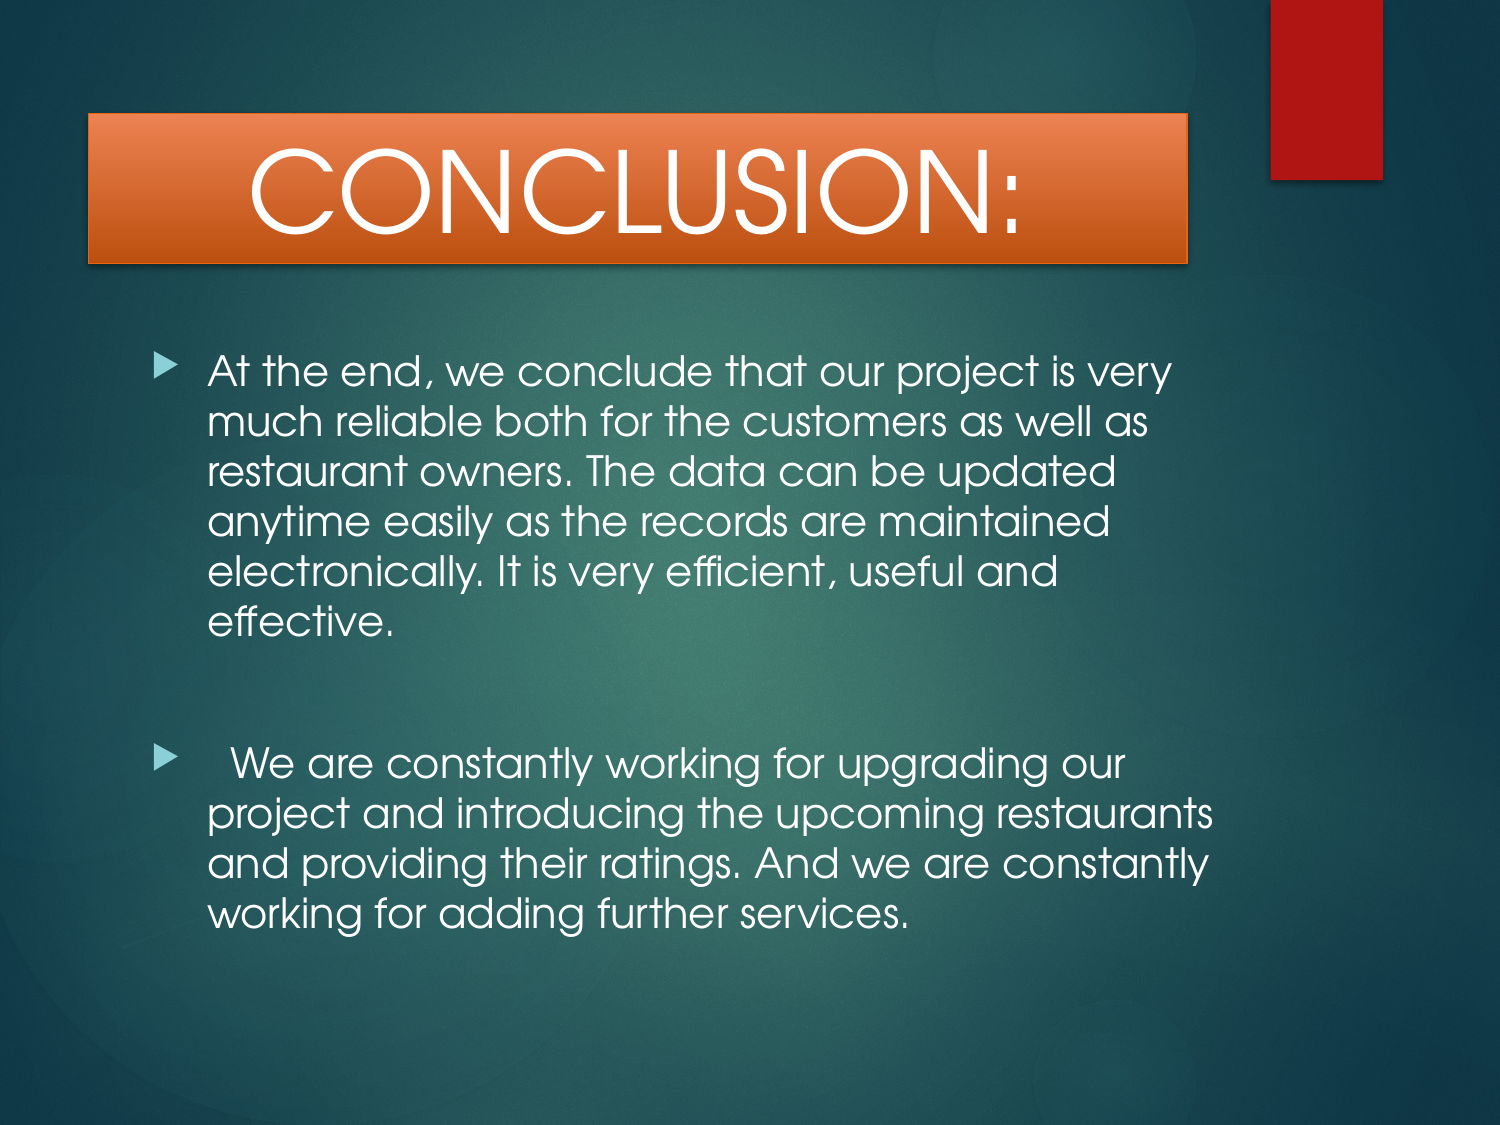

CONCLUSION:
At the end, we conclude that our project is very much reliable both for the customers as well as restaurant owners. The data can be updated anytime easily as the records are maintained electronically. It is very efficient, useful and effective.

  We are constantly working for upgrading our project and introducing the upcoming restaurants and providing their ratings. And we are constantly working for adding further services.